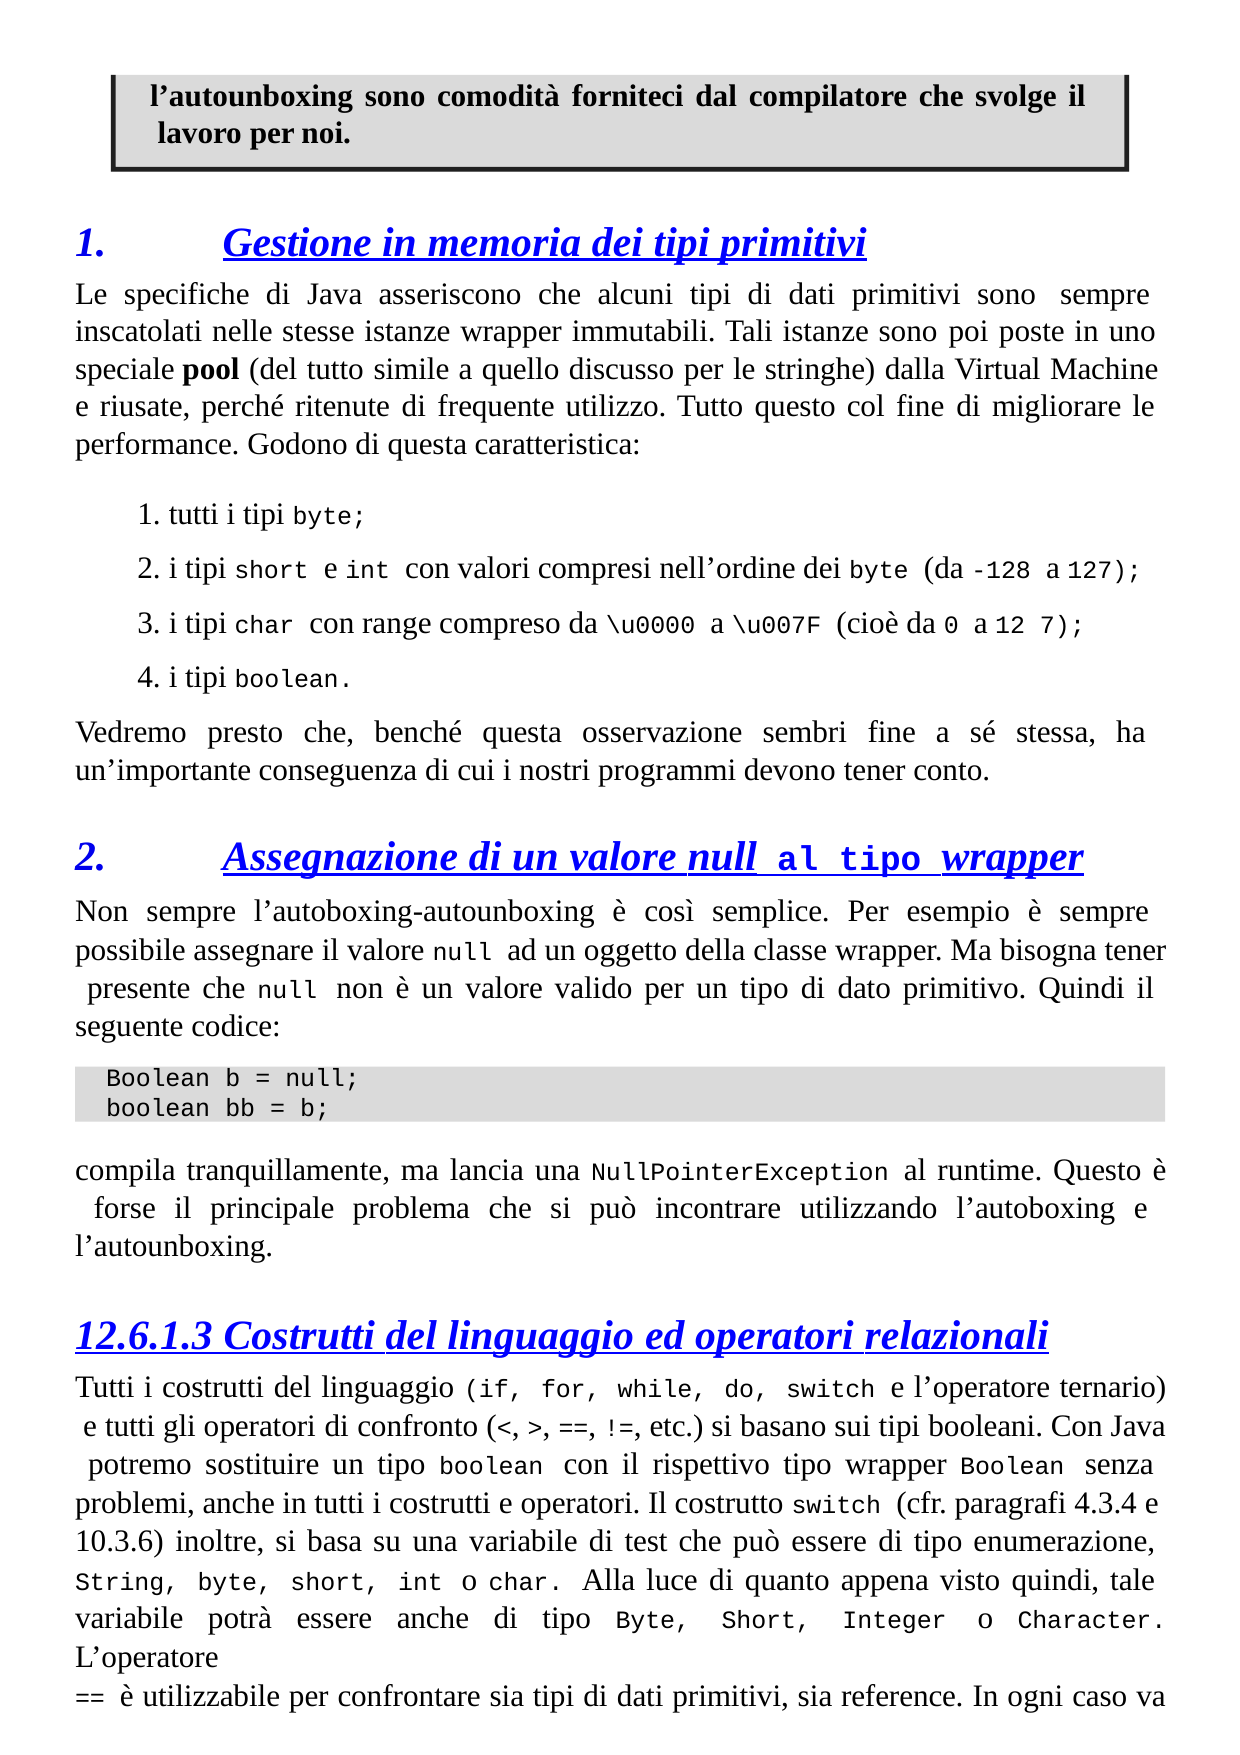

l’autounboxing sono comodità forniteci dal compilatore che svolge il  lavoro per noi.

Gestione in memoria dei tipi primitivi
Le specifiche di Java asseriscono che alcuni tipi di dati primitivi sono sempre  inscatolati nelle stesse istanze wrapper immutabili. Tali istanze sono poi poste in uno  speciale pool (del tutto simile a quello discusso per le stringhe) dalla Virtual Machine  e riusate, perché ritenute di frequente utilizzo. Tutto questo col fine di migliorare le  performance. Godono di questa caratteristica:

tutti i tipi byte;
i tipi short e int con valori compresi nell’ordine dei byte (da -128 a 127);
i tipi char con range compreso da \u0000 a \u007F (cioè da 0 a 12 7);
i tipi boolean.
Vedremo presto che, benché questa osservazione sembri fine a sé stessa, ha  un’importante conseguenza di cui i nostri programmi devono tener conto.

Assegnazione di un valore null al tipo wrapper
Non sempre l’autoboxing-autounboxing è così semplice. Per esempio è sempre  possibile assegnare il valore null ad un oggetto della classe wrapper. Ma bisogna tener  presente che null non è un valore valido per un tipo di dato primitivo. Quindi il  seguente codice:

Boolean b = null;
boolean bb = b;
compila tranquillamente, ma lancia una NullPointerException al runtime. Questo è  forse il principale problema che si può incontrare utilizzando l’autoboxing e  l’autounboxing.

12.6.1.3 Costrutti del linguaggio ed operatori relazionali
Tutti i costrutti del linguaggio (if, for, while, do, switch e l’operatore ternario)  e tutti gli operatori di confronto (<, >, ==, !=, etc.) si basano sui tipi booleani. Con Java  potremo sostituire un tipo boolean con il rispettivo tipo wrapper Boolean senza  problemi, anche in tutti i costrutti e operatori. Il costrutto switch (cfr. paragrafi 4.3.4 e  10.3.6) inoltre, si basa su una variabile di test che può essere di tipo enumerazione,  String, byte, short, int o char. Alla luce di quanto appena visto quindi, tale  variabile potrà essere anche di tipo Byte, Short, Integer o Character. L’operatore
== è utilizzabile per confrontare sia tipi di dati primitivi, sia reference. In ogni caso va